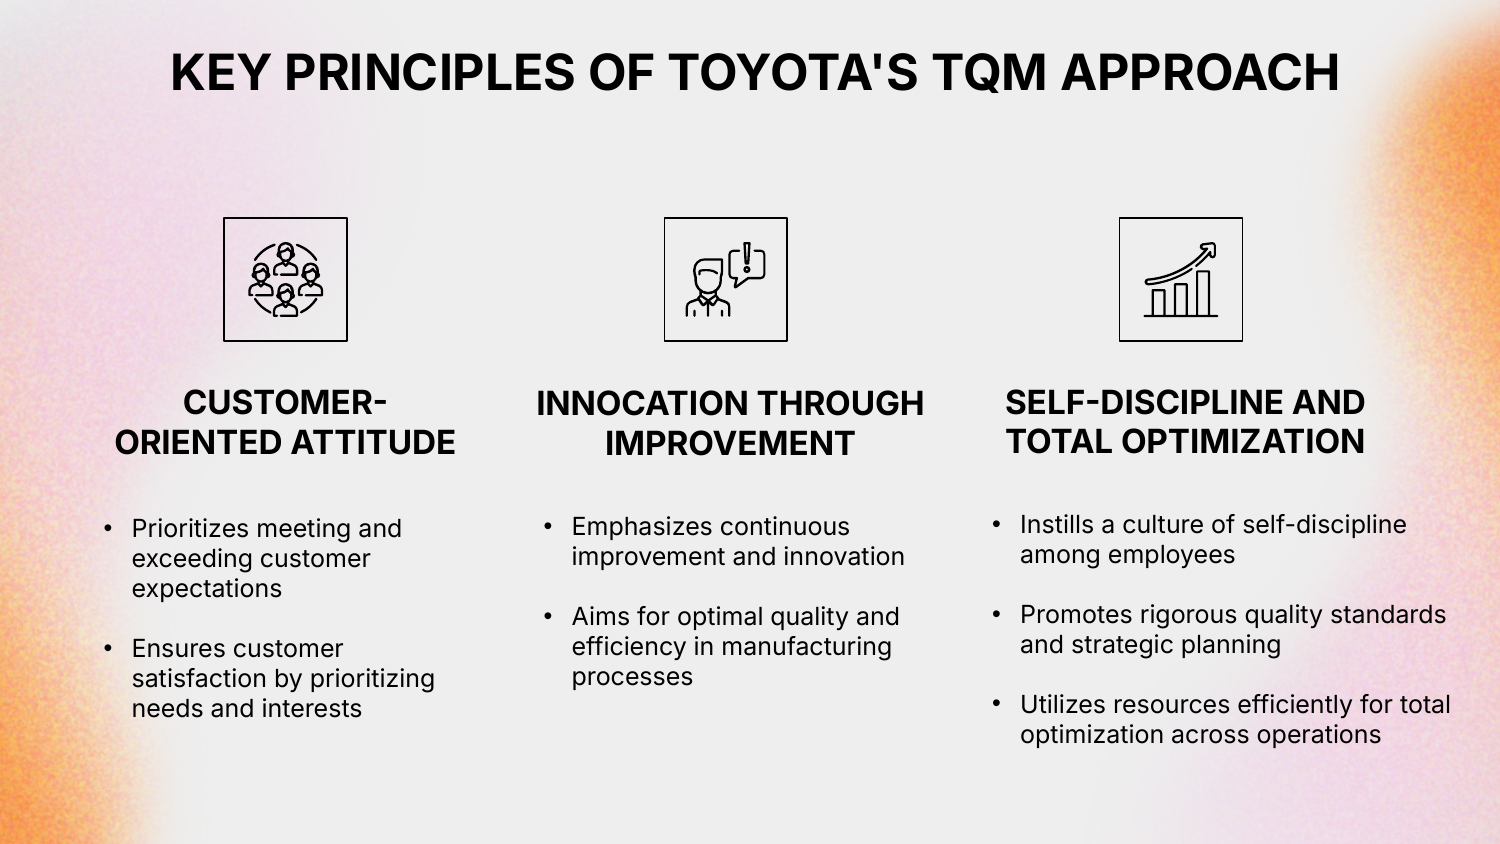

KEY PRINCIPLES OF TOYOTA'S TQM APPROACH

# SELF-DISCIPLINE AND TOTAL OPTIMIZATION
CUSTOMER-ORIENTED ATTITUDE
INNOCATION THROUGH IMPROVEMENT
Instills a culture of self-discipline among employees

Promotes rigorous quality standards and strategic planning

Utilizes resources efficiently for total optimization across operations
Prioritizes meeting and exceeding customer expectations

Ensures customer satisfaction by prioritizing needs and interests
Emphasizes continuous improvement and innovation

Aims for optimal quality and efficiency in manufacturing processes